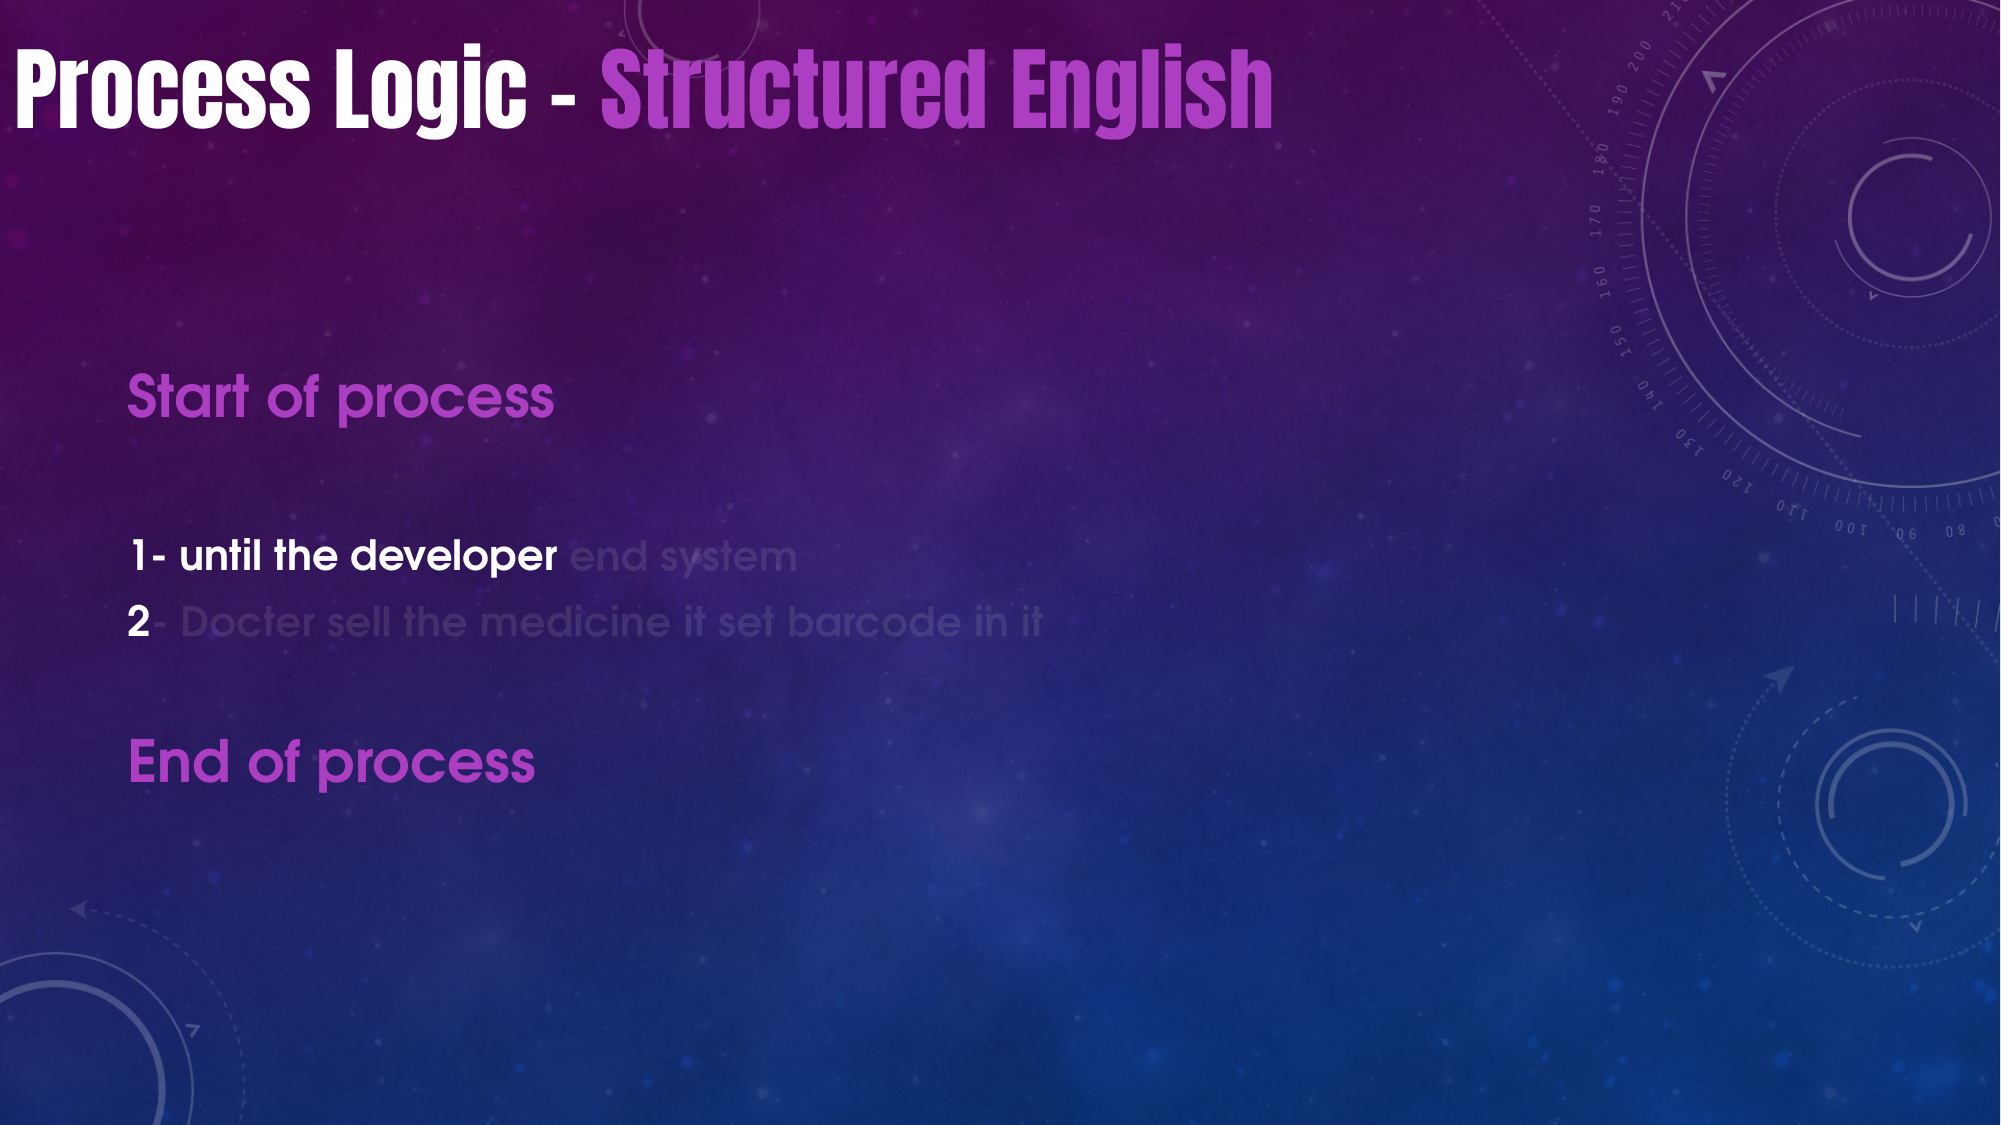

Process Logic – Structured English
Start of process

1- until the developer end system
2- Docter sell the medicine it set barcode in it

End of process